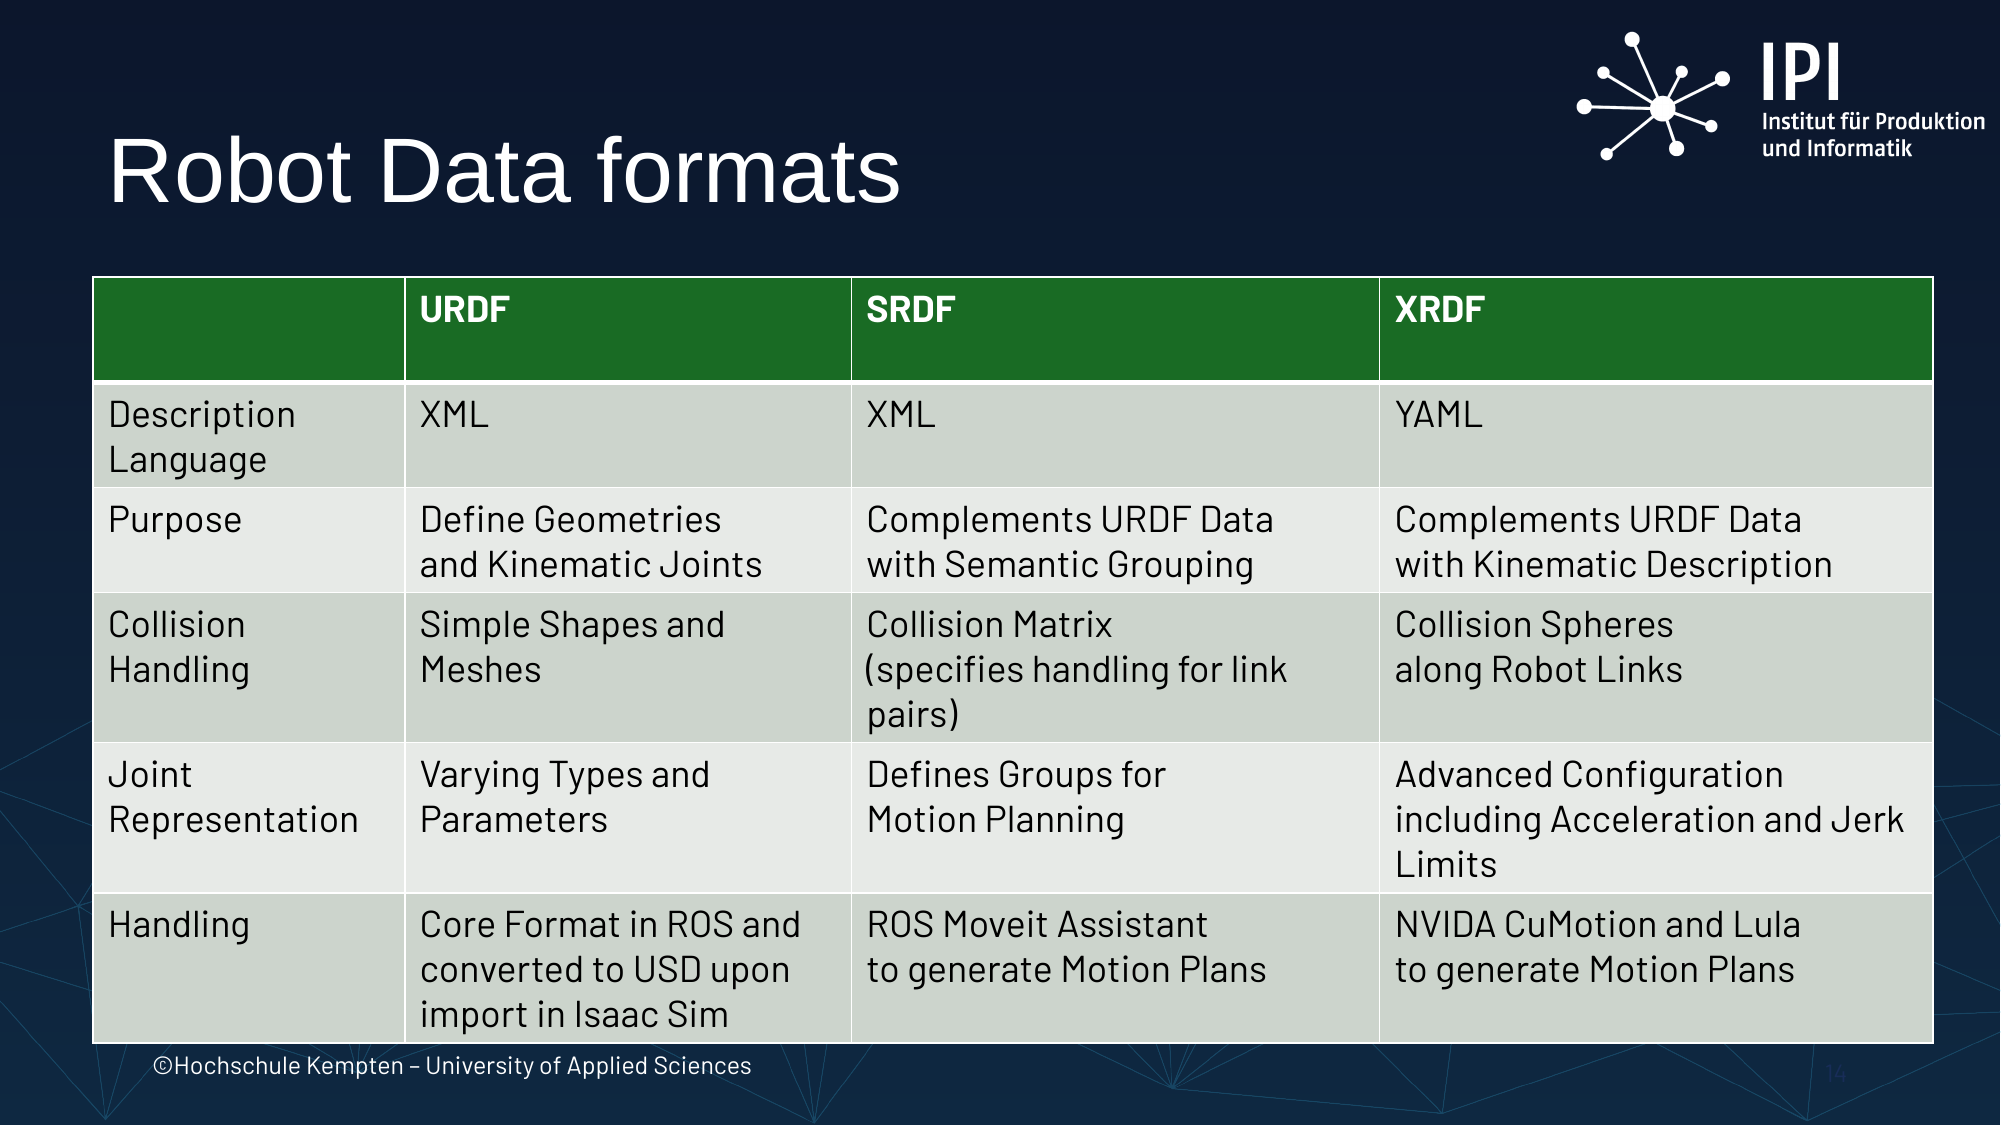

Robot Data formats
|  | URDF | SRDF | XRDF |
| --- | --- | --- | --- |
| Description Language | XML | XML | YAML |
| Purpose | Define Geometries and Kinematic Joints | Complements URDF Data with Semantic Grouping | Complements URDF Data with Kinematic Description |
| Collision Handling | Simple Shapes and Meshes | Collision Matrix (specifies handling for link pairs) | Collision Spheres along Robot Links |
| Joint Representation | Varying Types and Parameters | Defines Groups for Motion Planning | Advanced Configuration including Acceleration and Jerk Limits |
| Handling | Core Format in ROS and converted to USD upon import in Isaac Sim | ROS Moveit Assistant to generate Motion Plans | NVIDA CuMotion and Lula to generate Motion Plans |